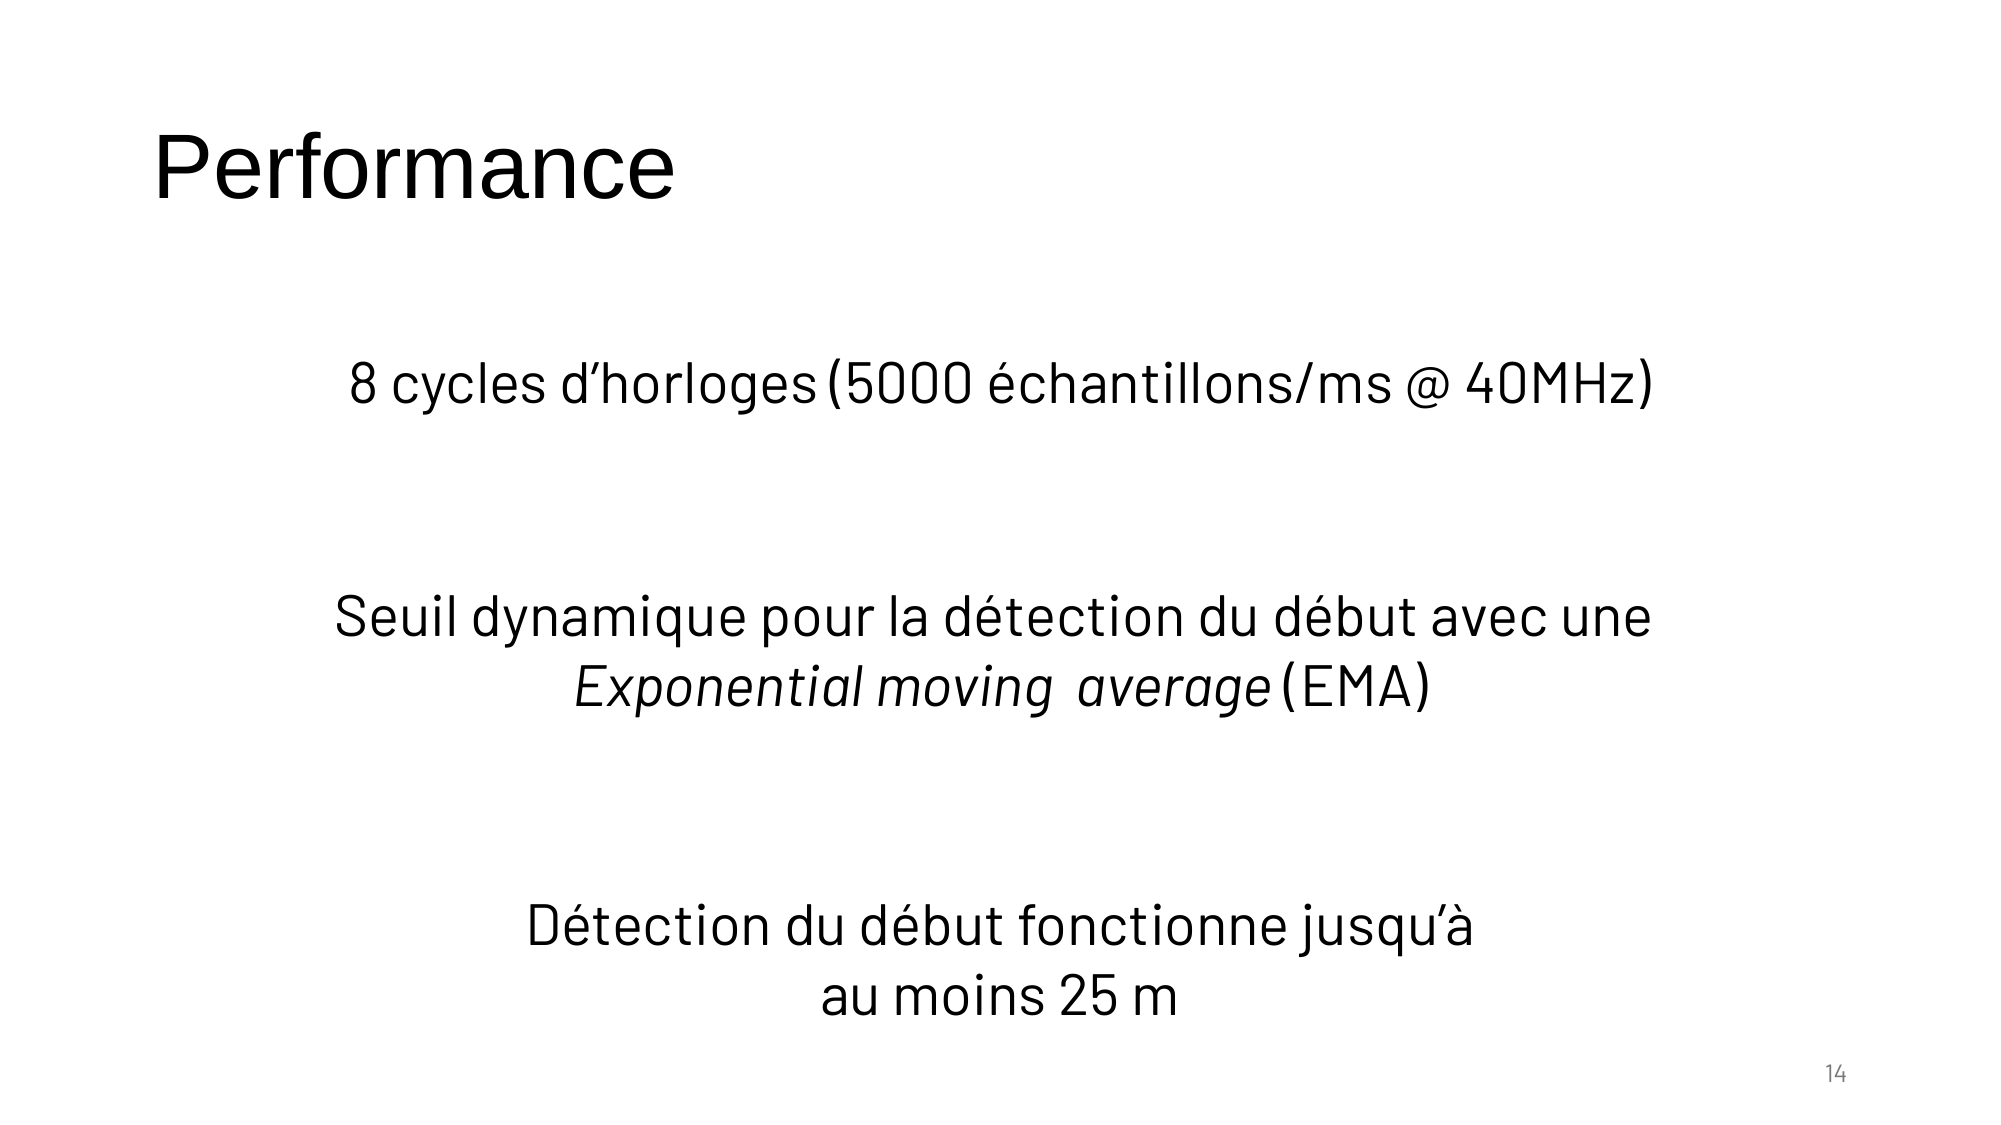

# Performance
8 cycles d’horloges (5000 échantillons/ms @ 40MHz)
Seuil dynamique pour la détection du début avec une
Exponential moving  average (EMA)
Détection du début fonctionne jusqu’à au moins 25 m
14